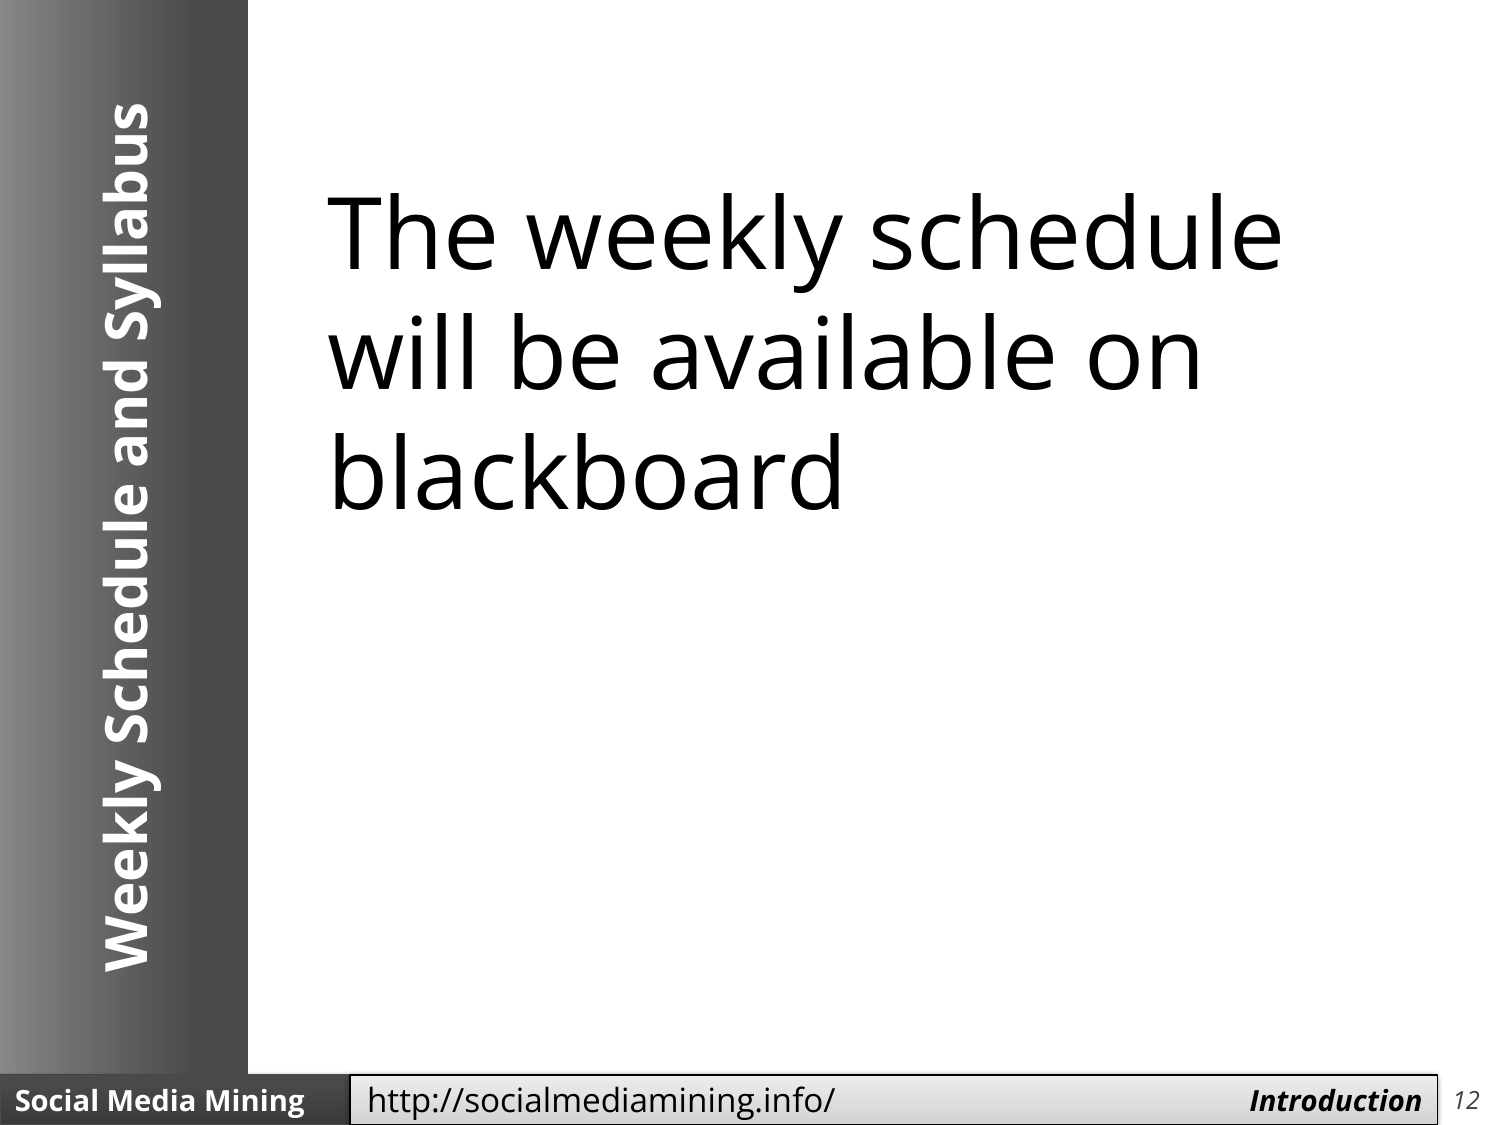

The weekly schedule will be available on blackboard
# Weekly Schedule and Syllabus